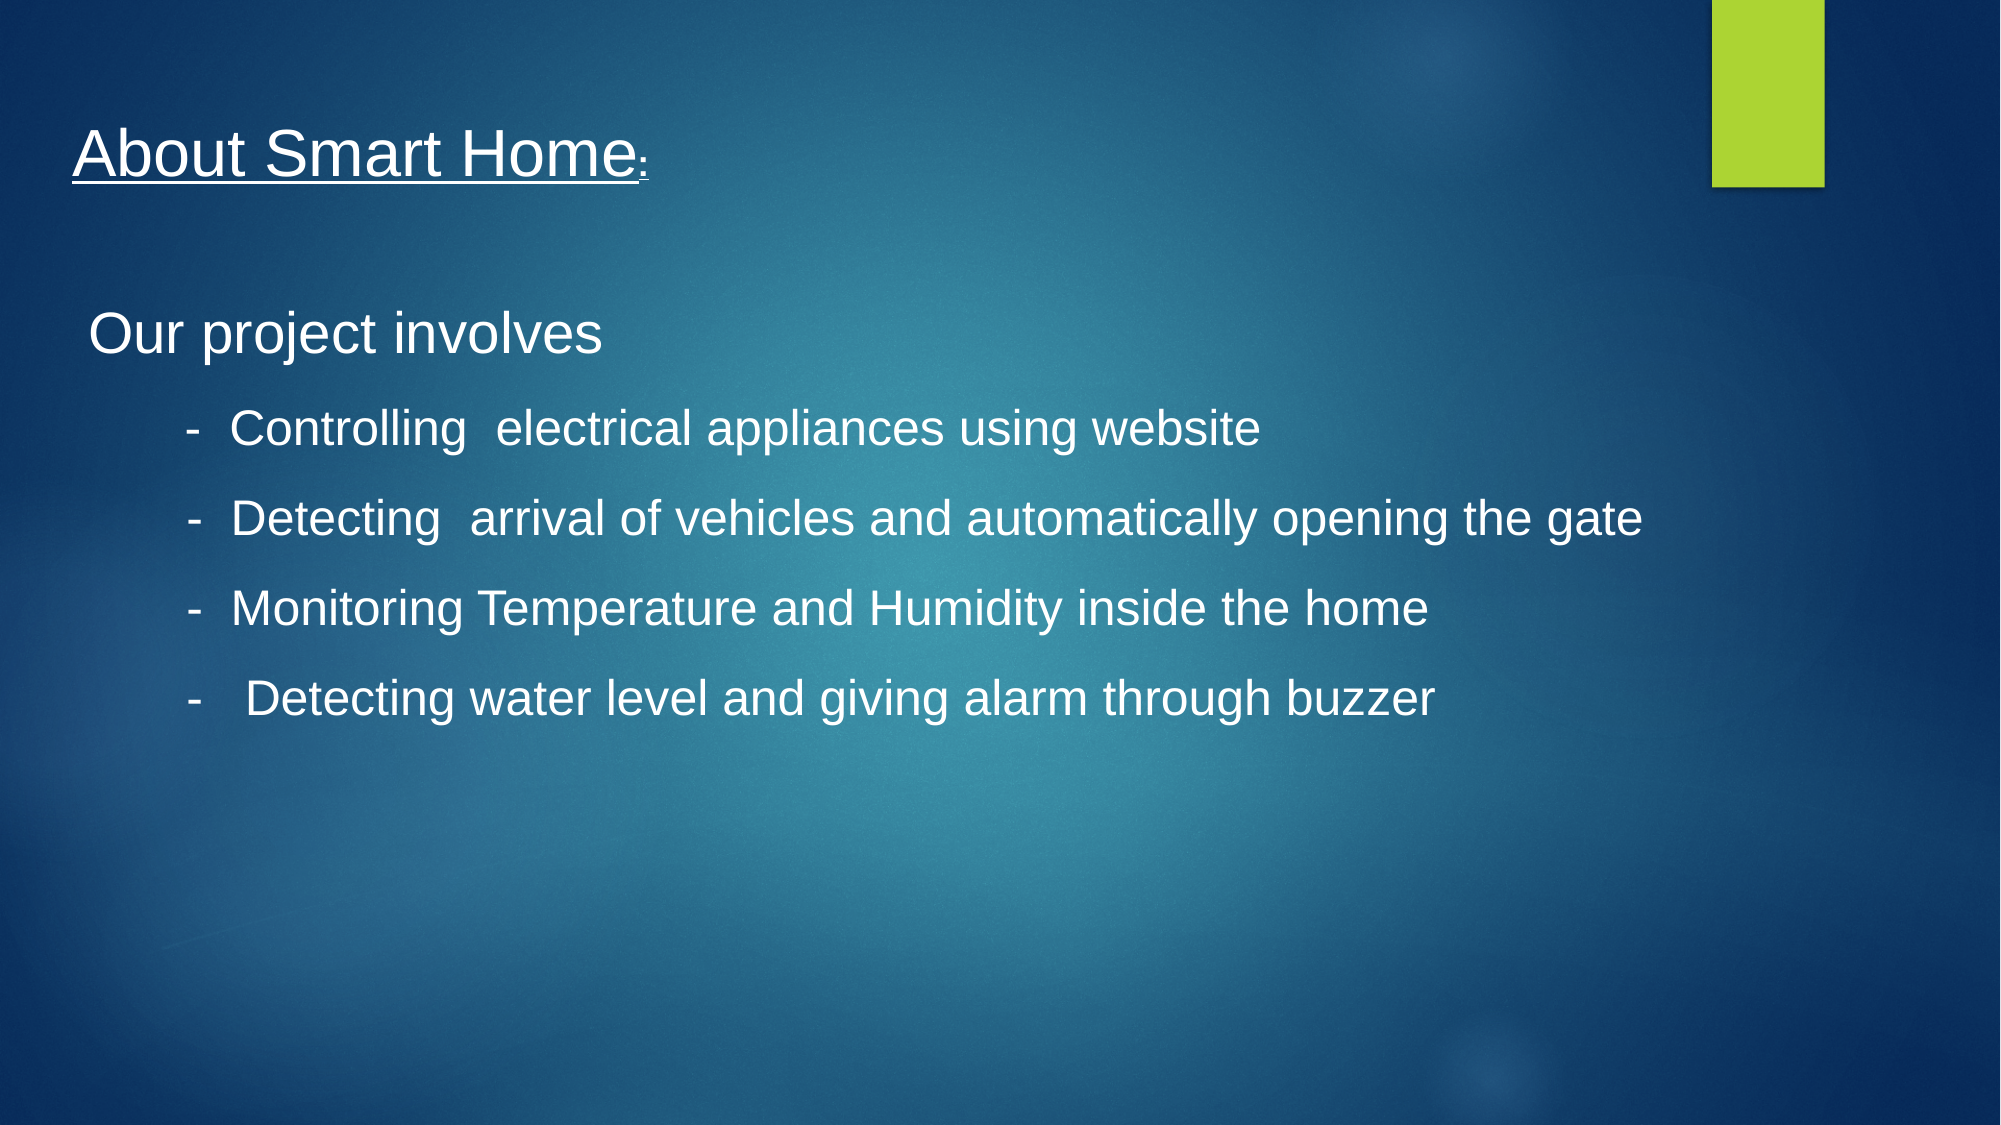

About Smart Home:
Our project involves
       -  Controlling  electrical appliances using website
       -  Detecting  arrival of vehicles and automatically opening the gate
       -  Monitoring Temperature and Humidity inside the home
       -   Detecting water level and giving alarm through buzzer